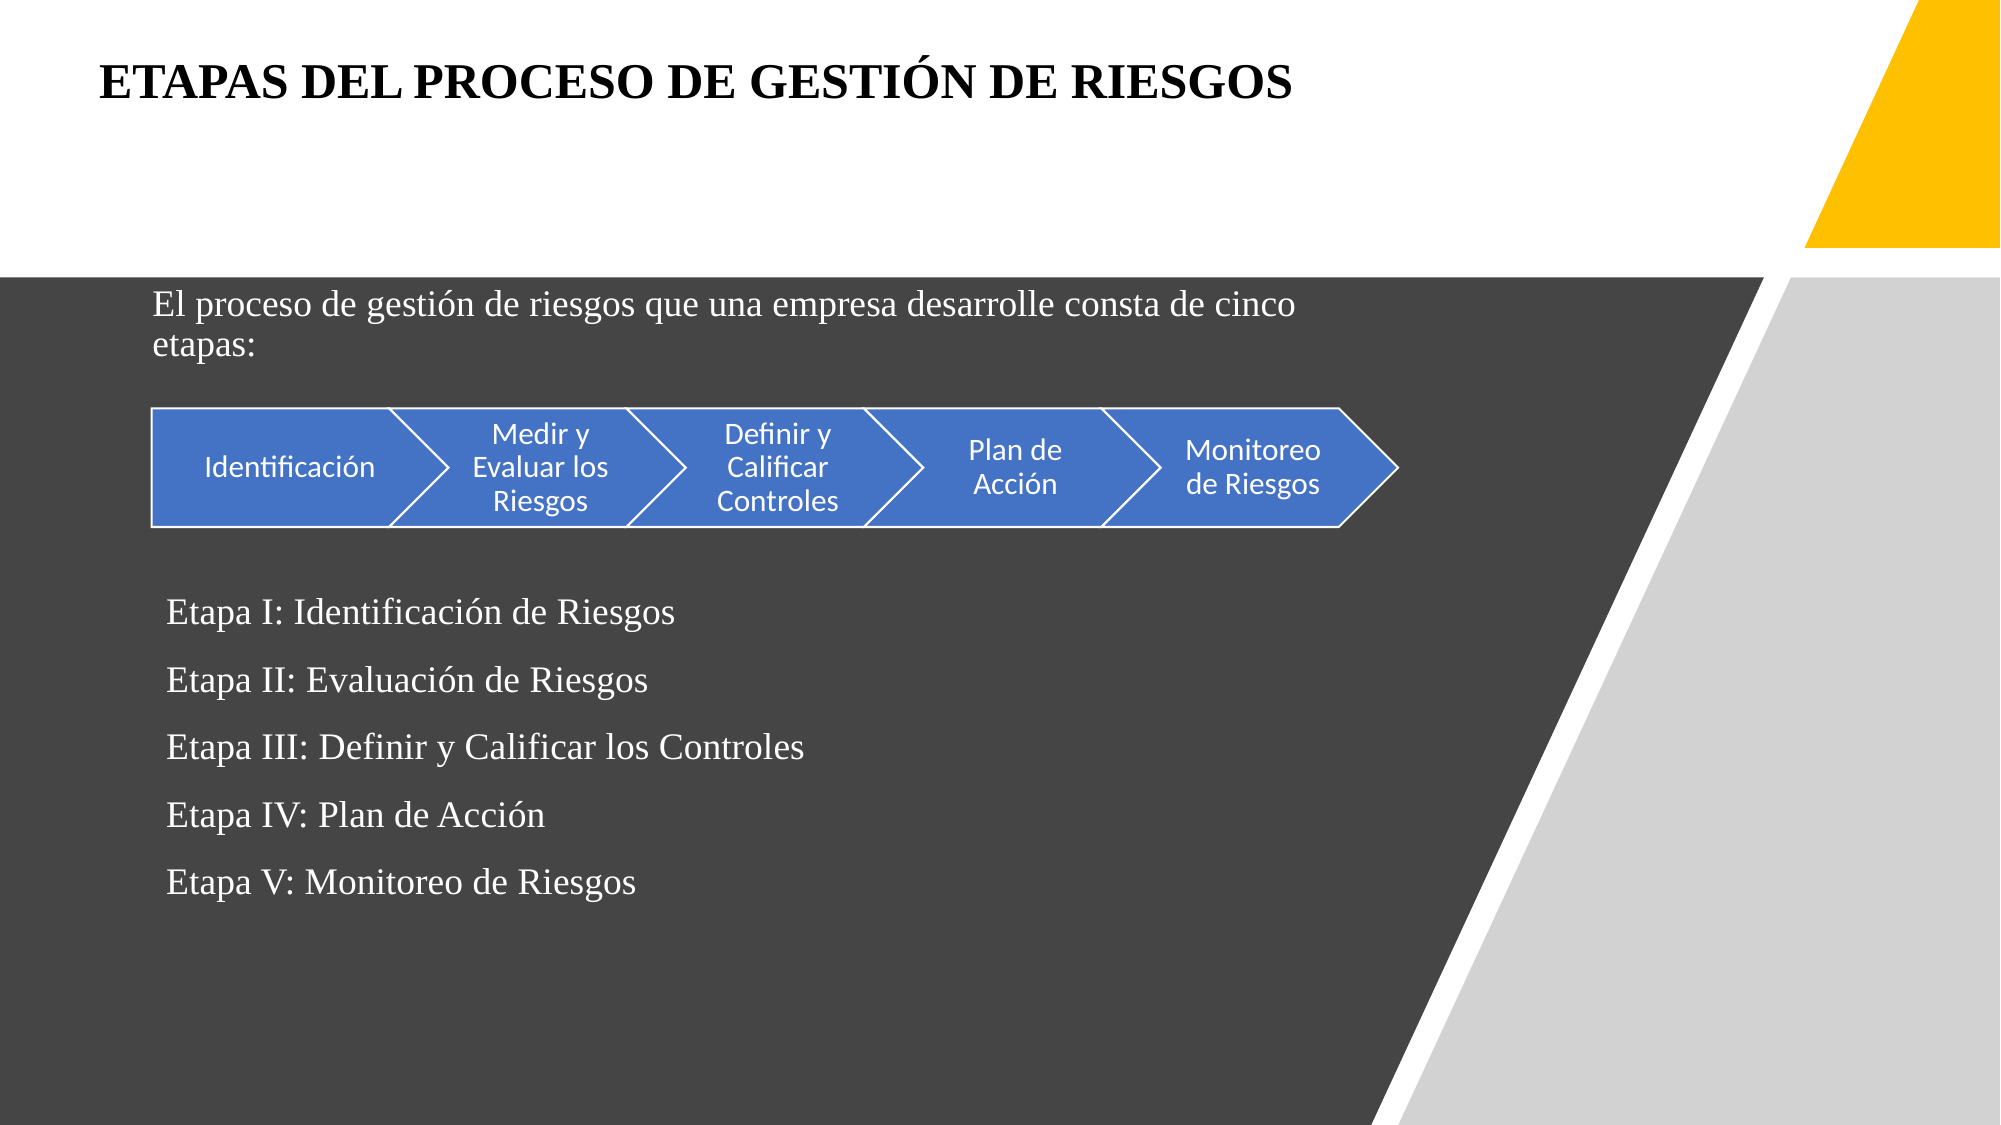

# ETAPAS DEL PROCESO DE GESTIÓN DE RIESGOS
Identificación
Medir y Evaluar los Riesgos
Definir y Calificar Controles
Plan de Acción
Monitoreo de Riesgos
El proceso de gestión de riesgos que una empresa desarrolle consta de cinco etapas:

Etapa I: Identificación de Riesgos
Etapa II: Evaluación de Riesgos
Etapa III: Definir y Calificar los Controles
Etapa IV: Plan de Acción
Etapa V: Monitoreo de Riesgos